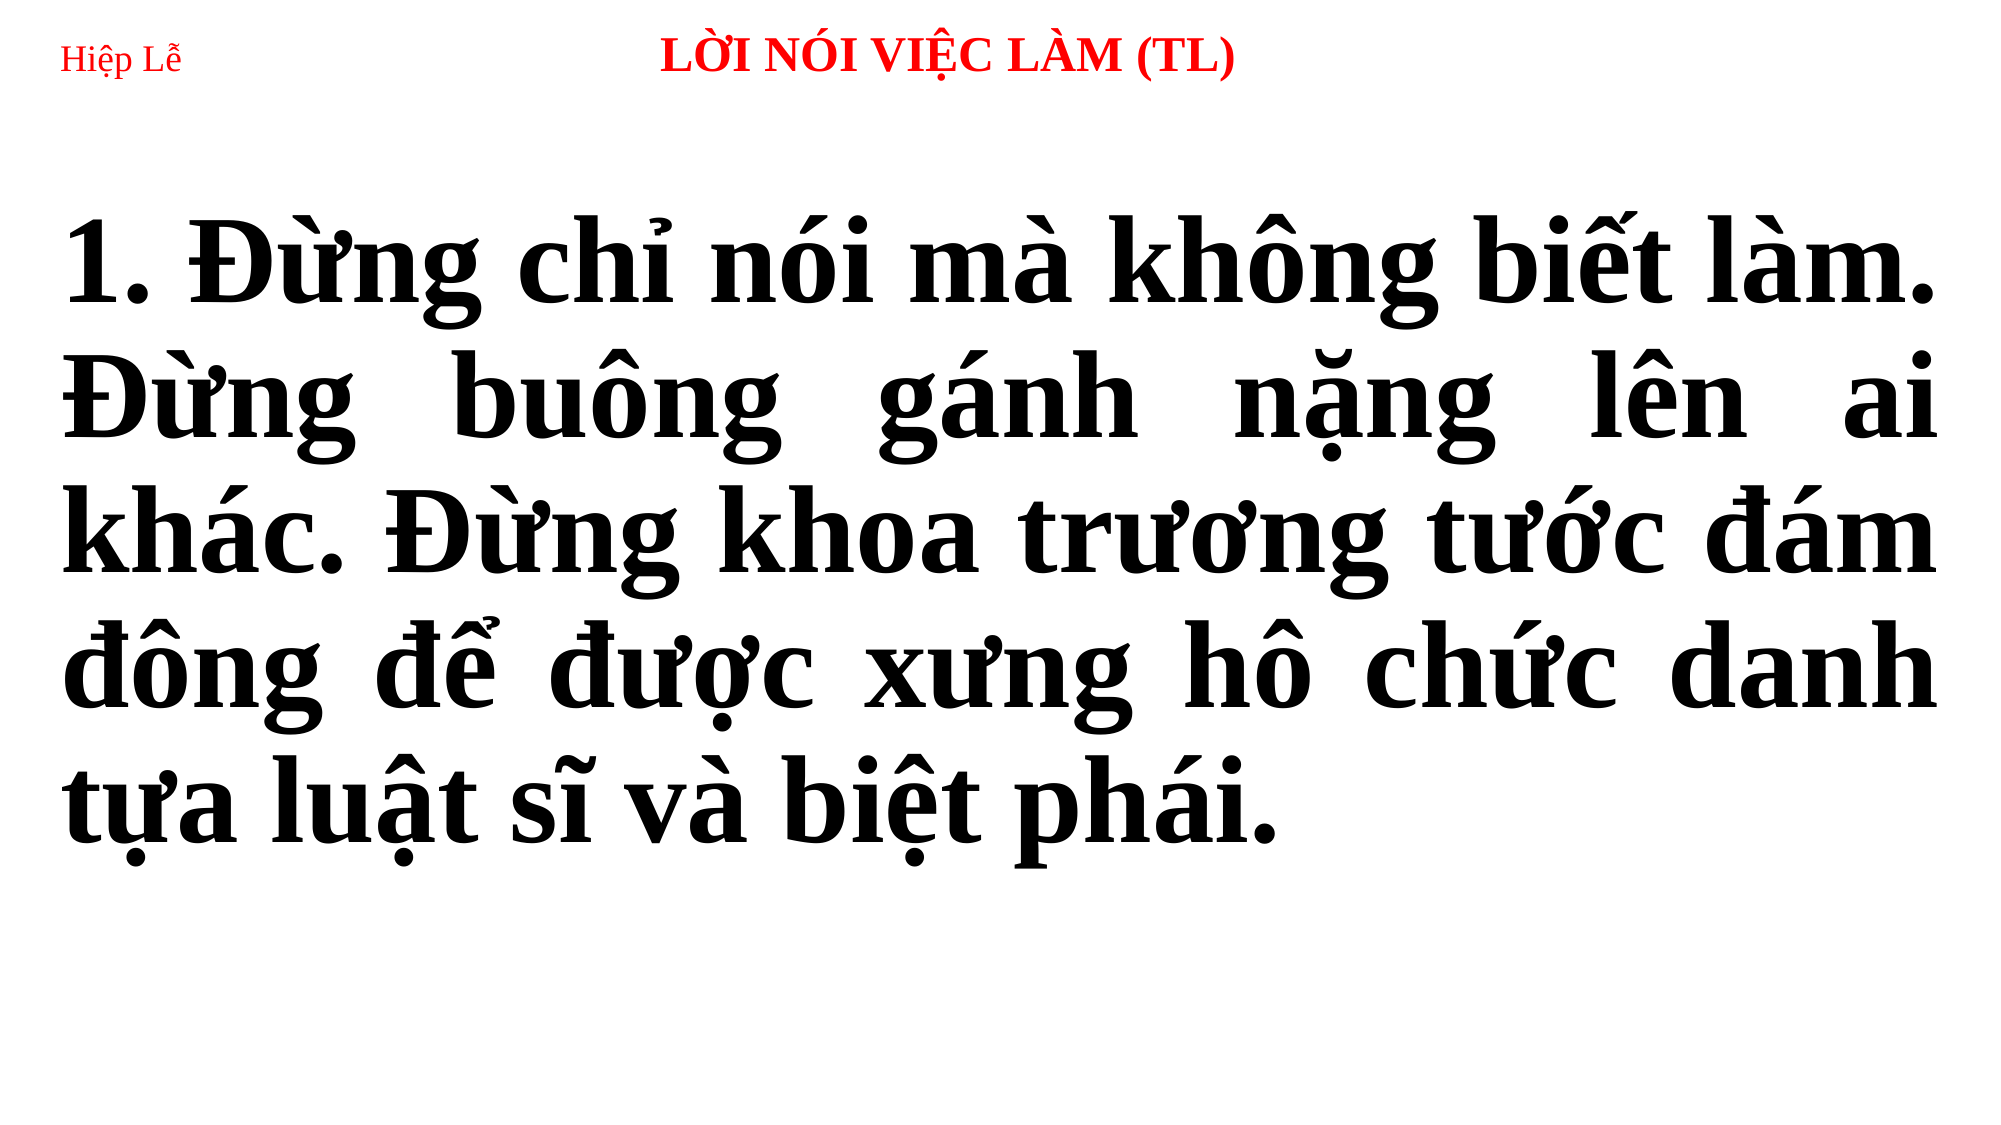

# Hiệp Lễ                                      	LỜI NÓI VIỆC LÀM (TL)
1. Đừng chỉ nói mà không biết làm. Đừng buông gánh nặng lên ai khác. Đừng khoa trương tước đám đông để được xưng hô chức danh tựa luật sĩ và biệt phái.